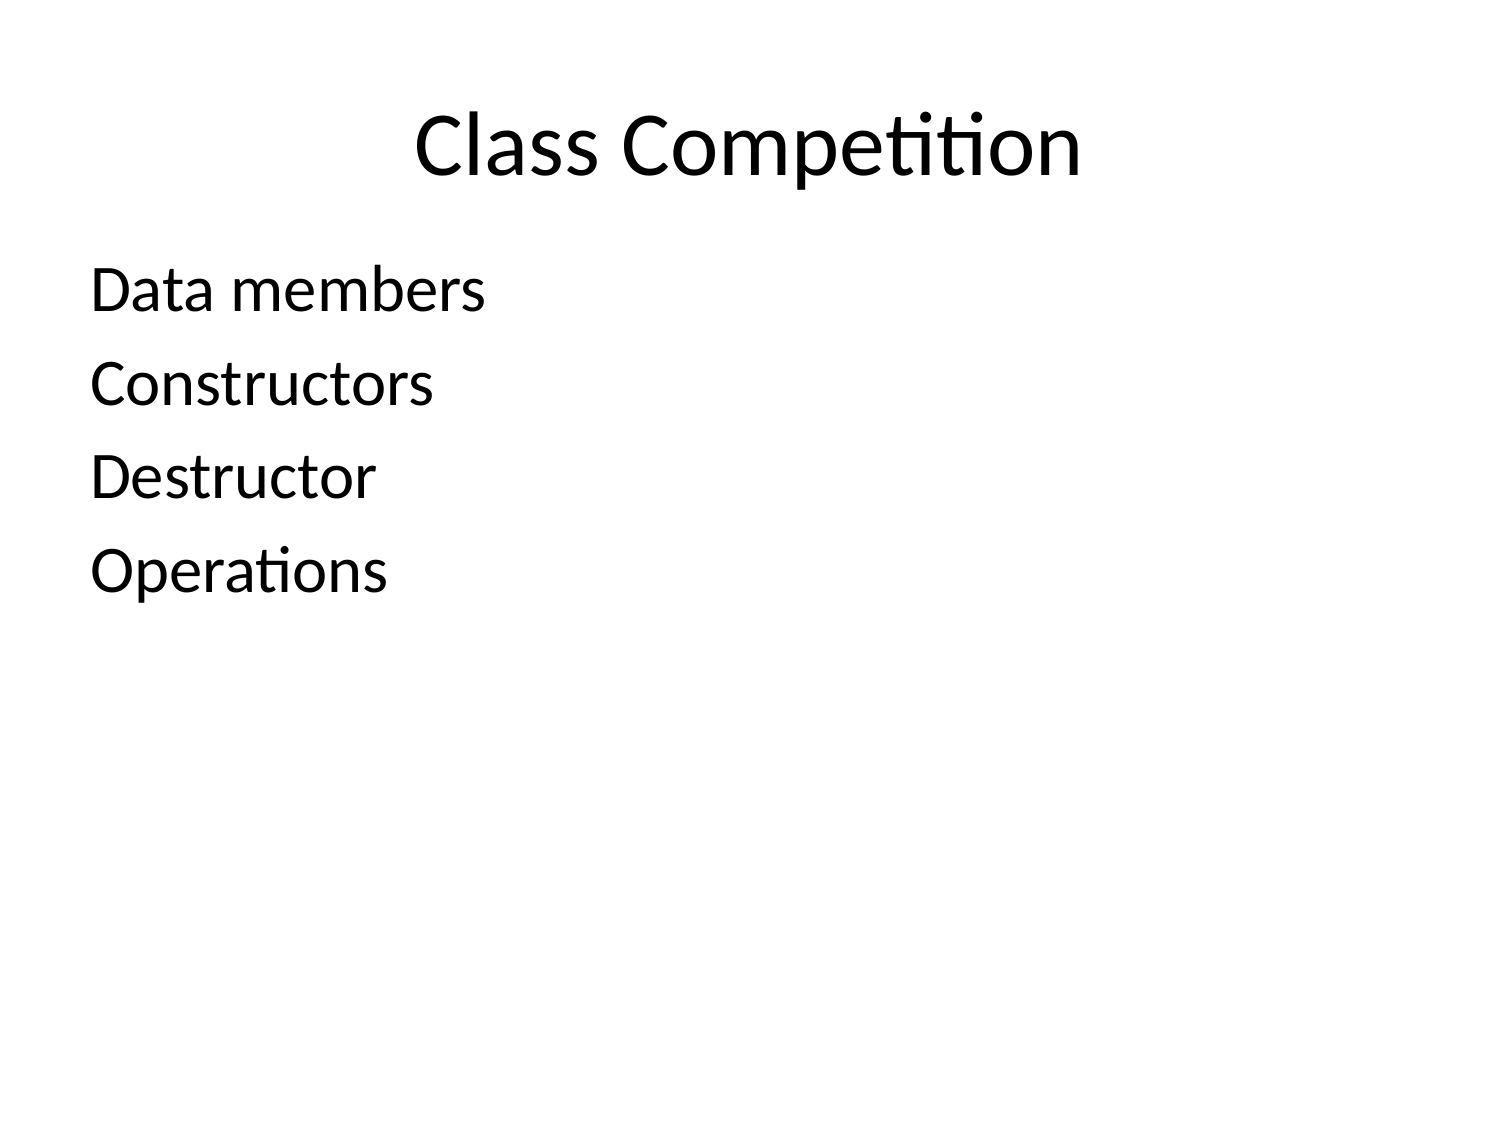

# Class Competition
Data members
Constructors
Destructor
Operations